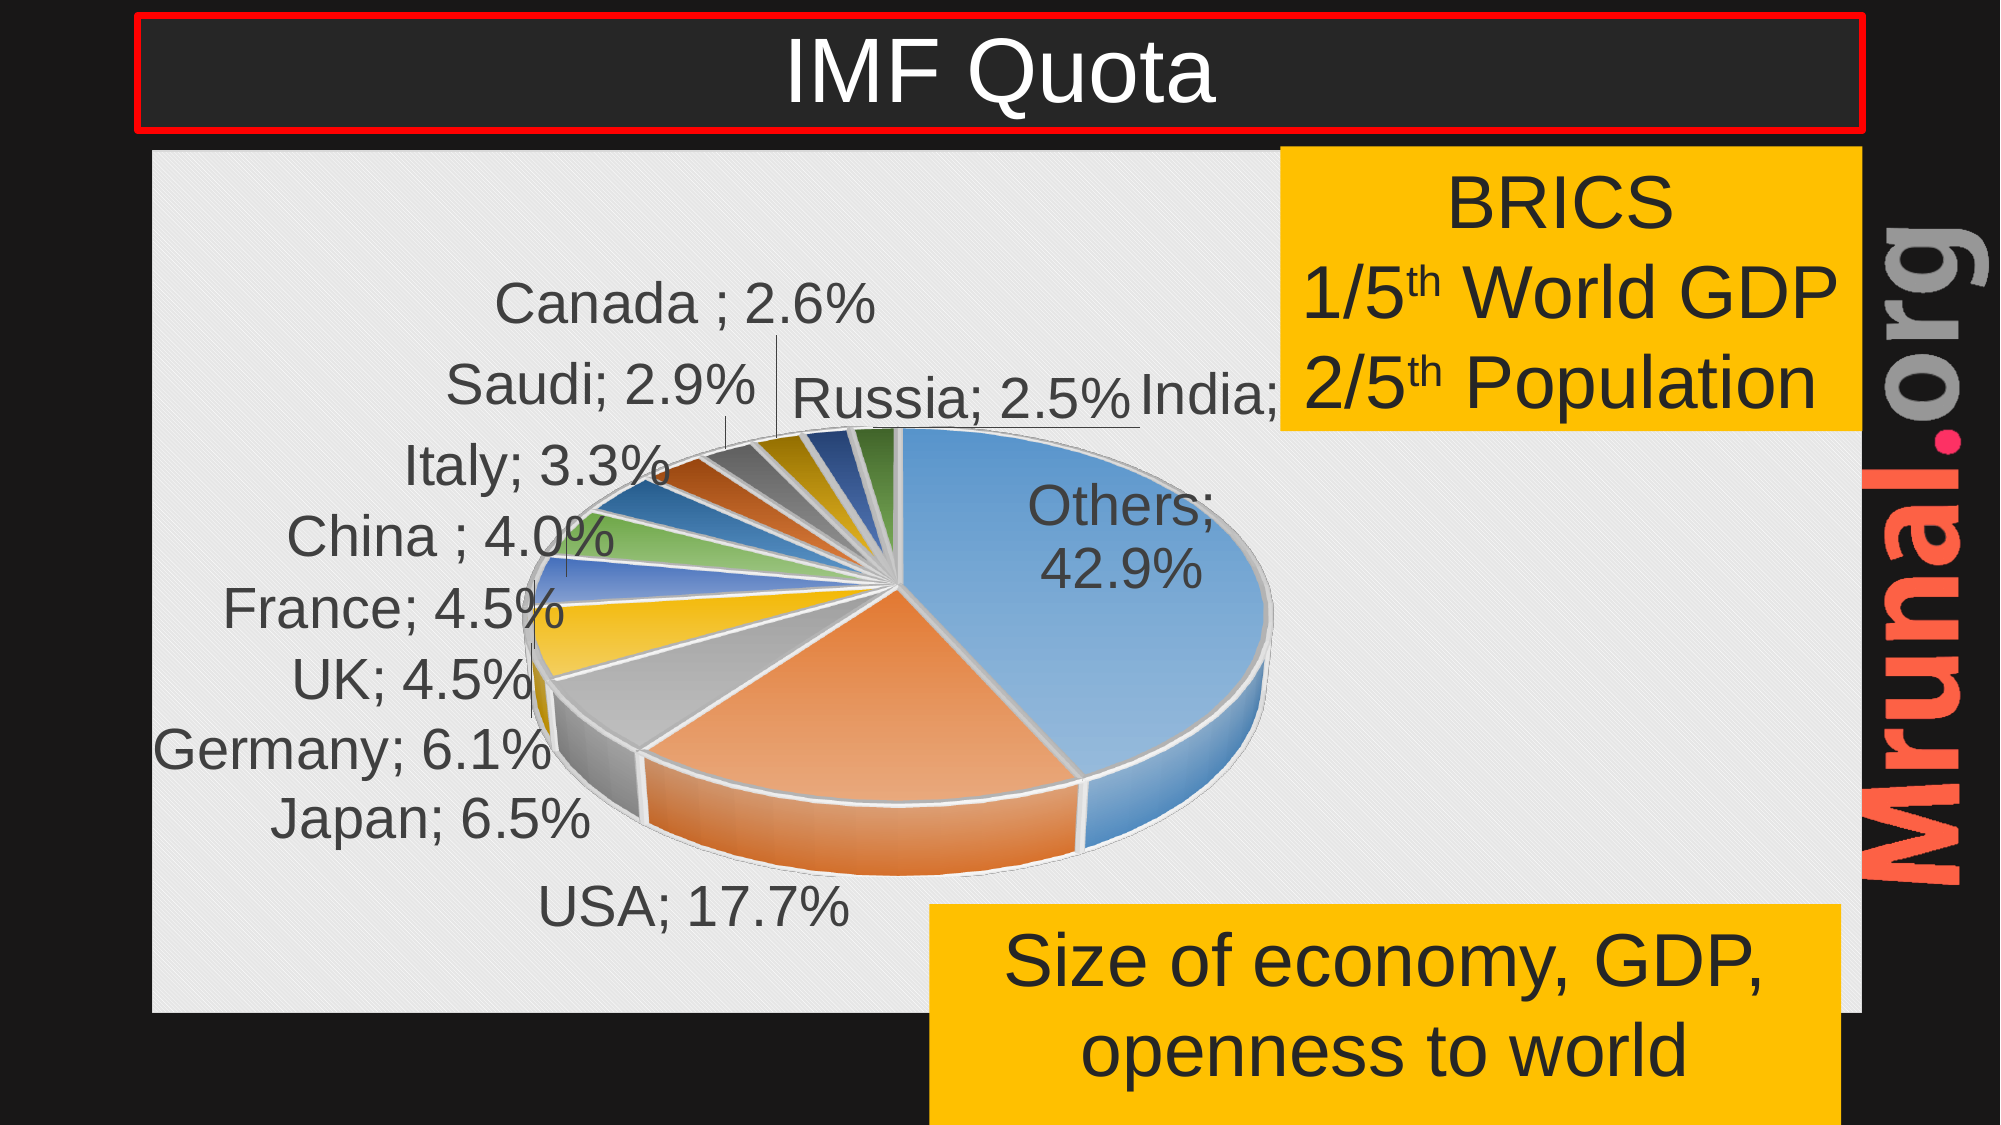

# IMF Quota
BRICS
1/5th World GDP
2/5th Population

[unsupported chart]

Size of economy, GDP, openness to world economy